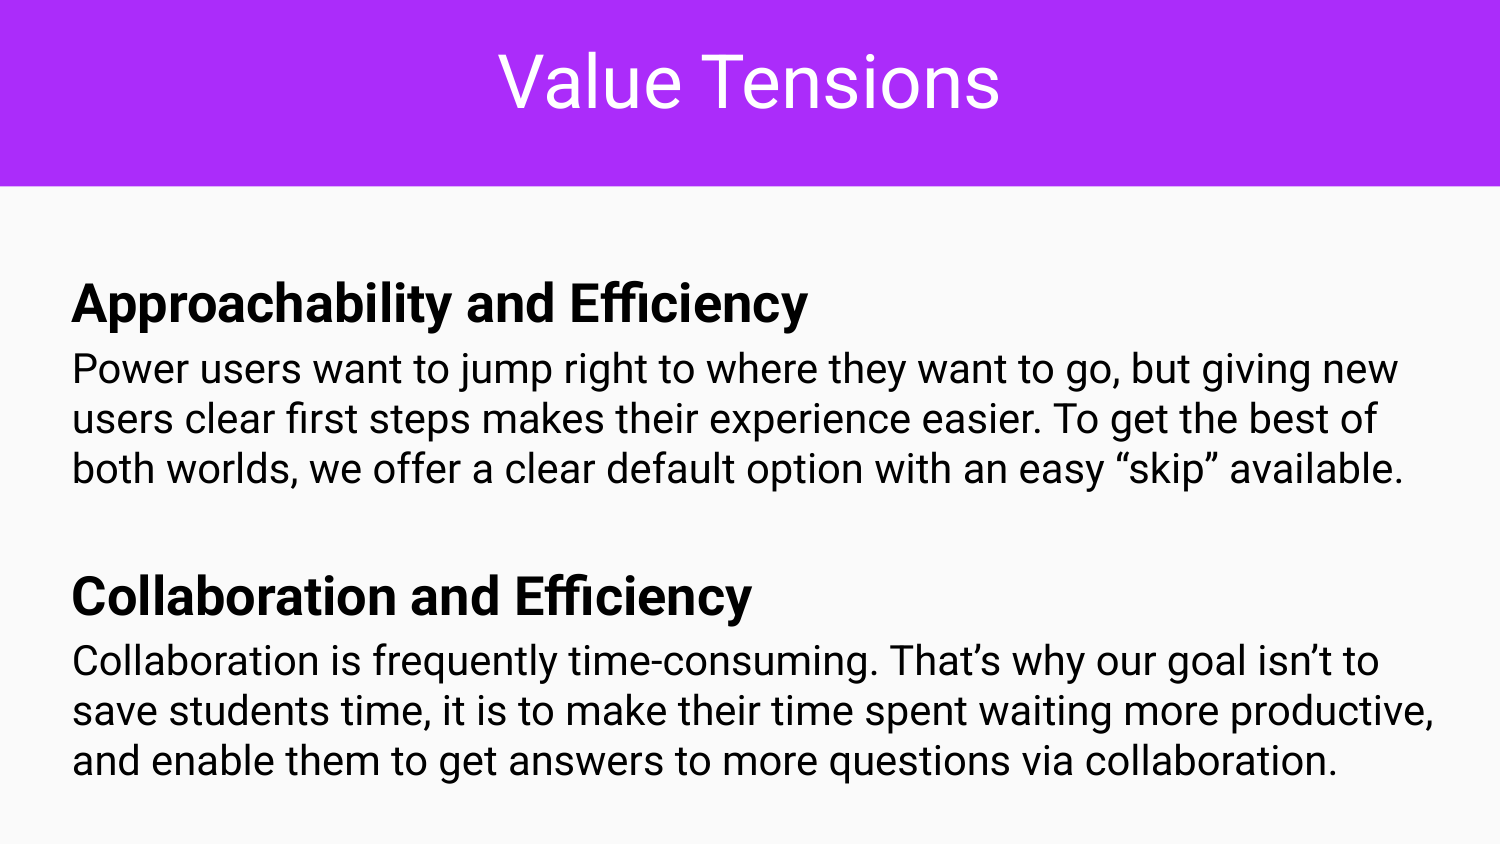

Value Tensions
Approachability and Efficiency
Power users want to jump right to where they want to go, but giving new users clear first steps makes their experience easier. To get the best of both worlds, we offer a clear default option with an easy “skip” available.

Collaboration and Efficiency
Collaboration is frequently time-consuming. That’s why our goal isn’t to save students time, it is to make their time spent waiting more productive, and enable them to get answers to more questions via collaboration.